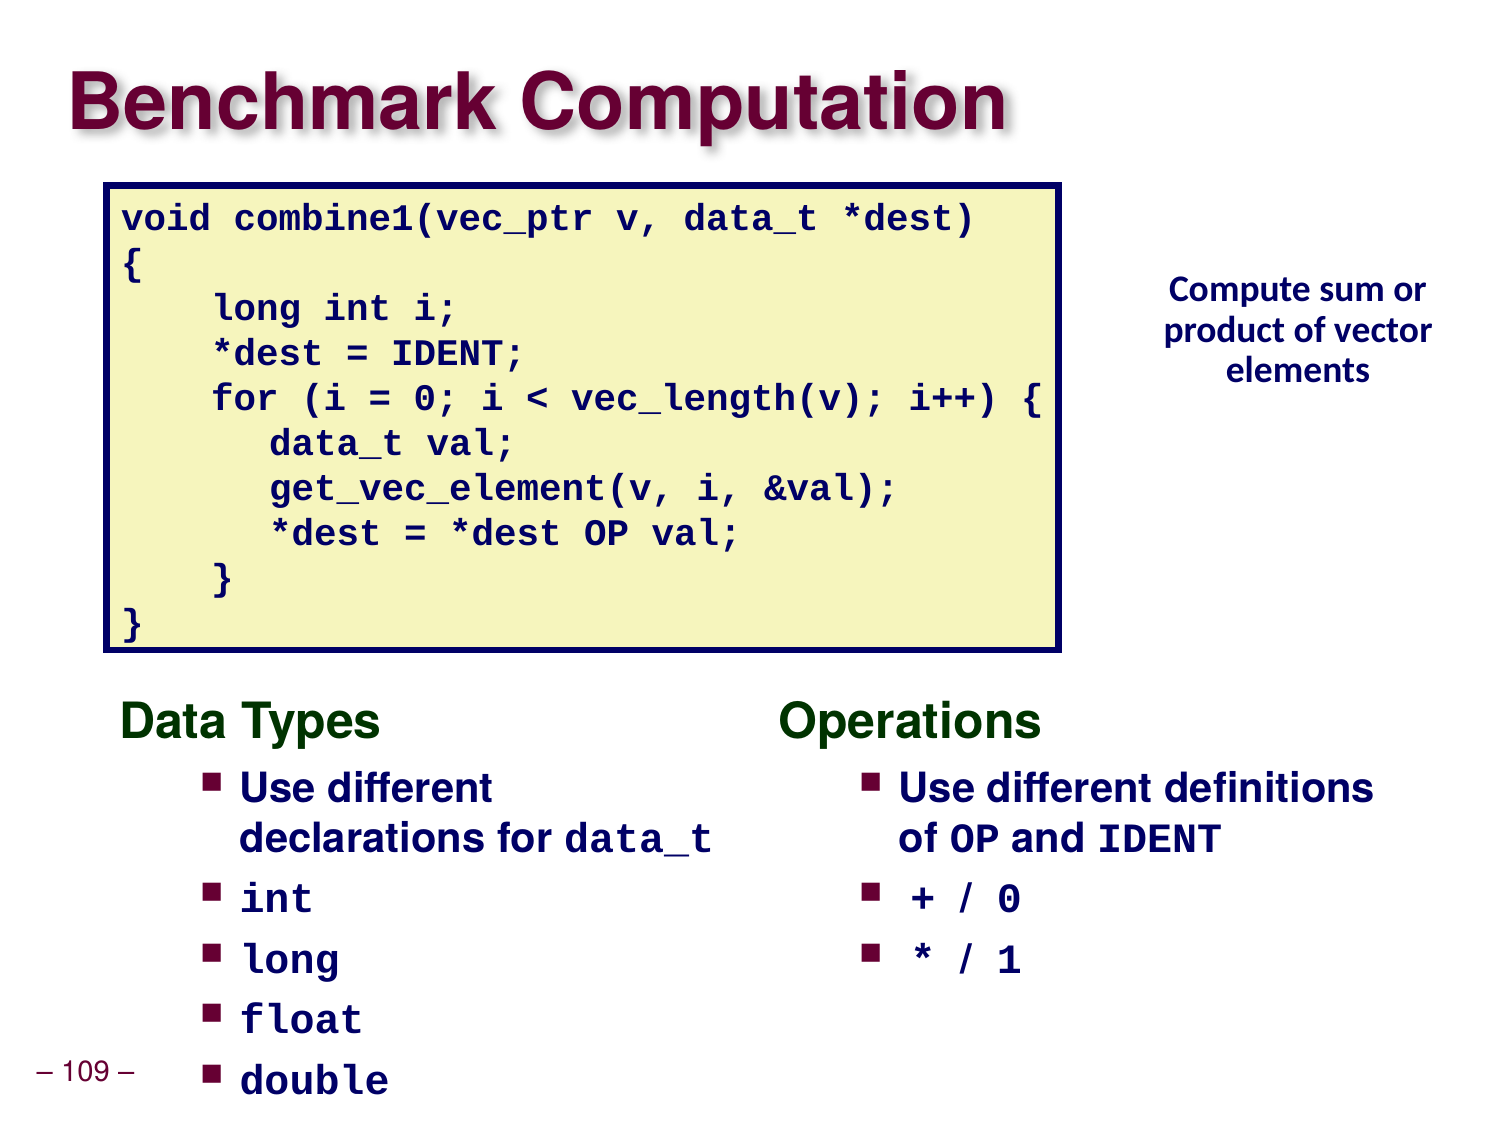

# Benchmark Computation
void combine1(vec_ptr v, data_t *dest)
{
    long int i;
    *dest = IDENT;
    for (i = 0; i < vec_length(v); i++) {
	data_t val;
	get_vec_element(v, i, &val);
	*dest = *dest OP val;
    }
}
Compute sum or product of vector elements
Data Types
Use different declarations for data_t
int
long
float
double
Operations
Use different definitions of OP and IDENT
 + / 0
 * / 1